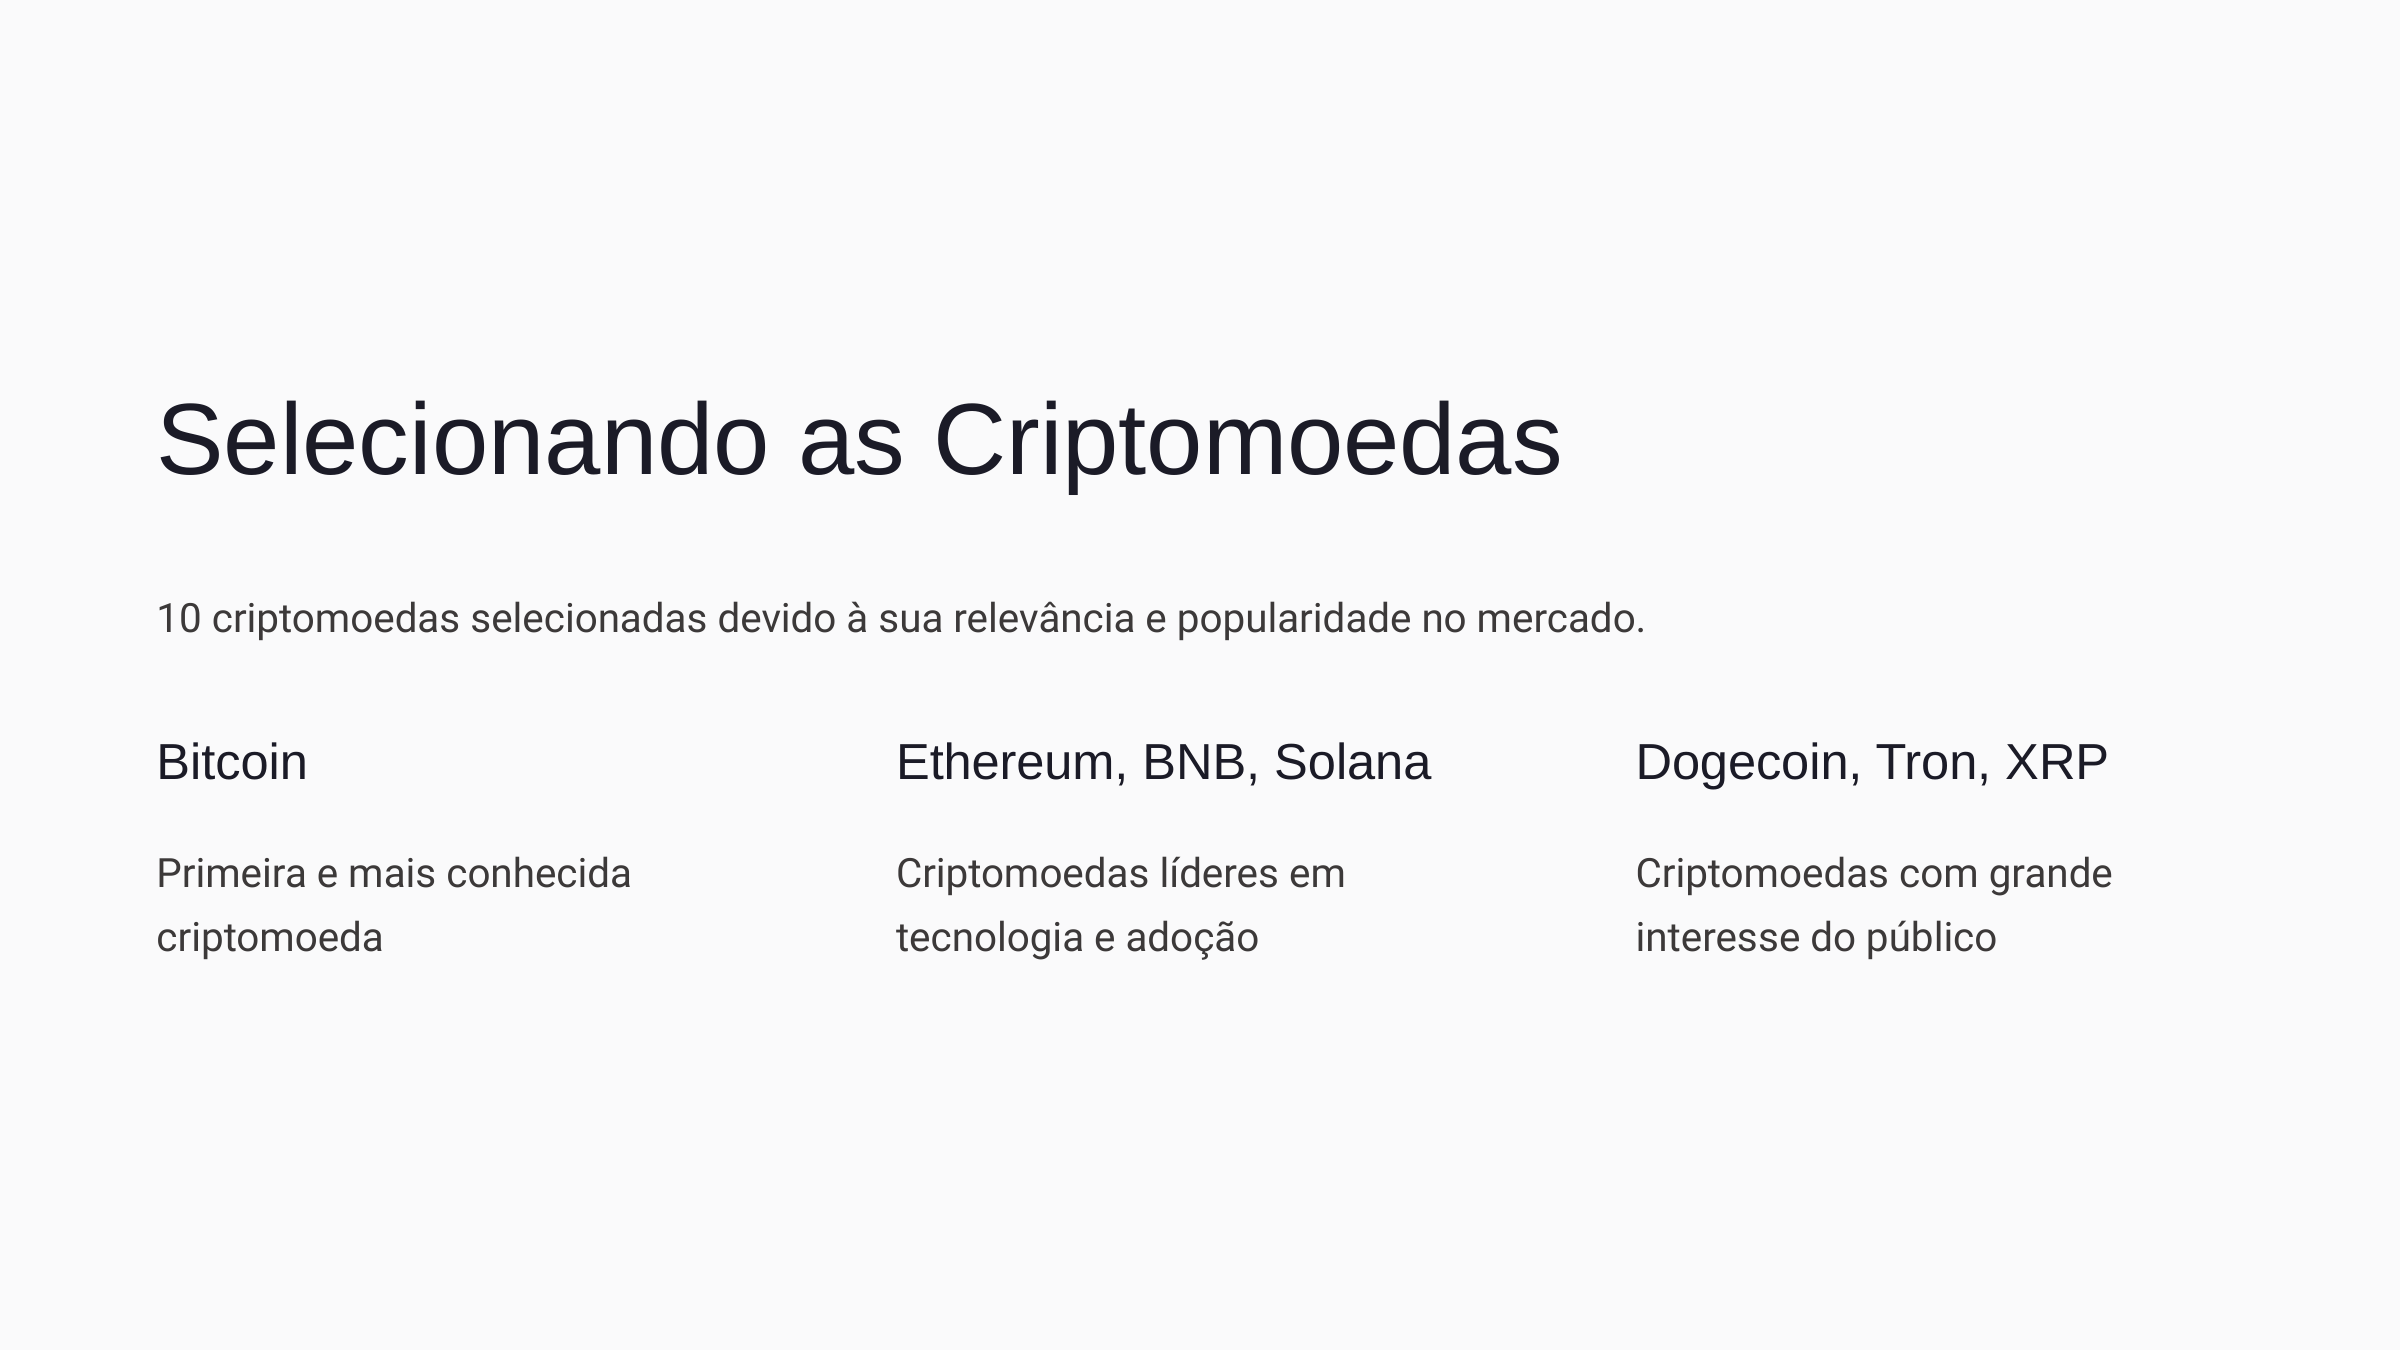

Selecionando as Criptomoedas
10 criptomoedas selecionadas devido à sua relevância e popularidade no mercado.
Bitcoin
Ethereum, BNB, Solana
Dogecoin, Tron, XRP
Primeira e mais conhecida criptomoeda
Criptomoedas líderes em tecnologia e adoção
Criptomoedas com grande interesse do público